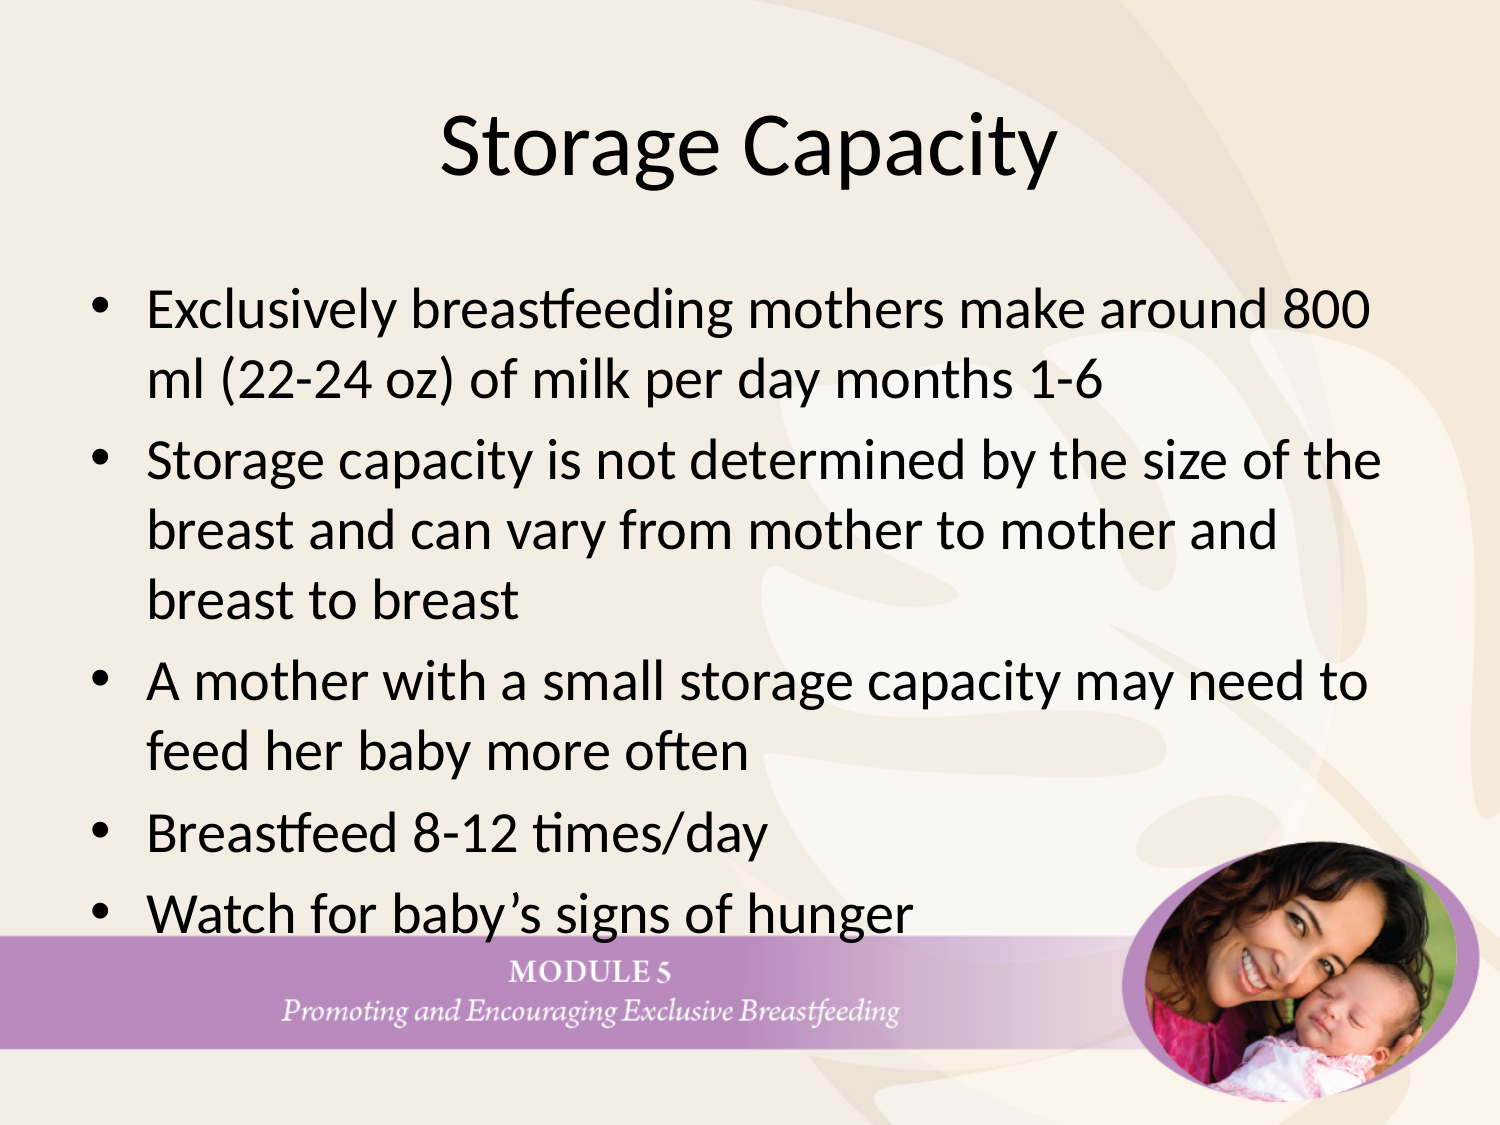

# Storage Capacity
Exclusively breastfeeding mothers make around 800 ml (22-24 oz) of milk per day months 1-6
Storage capacity is not determined by the size of the breast and can vary from mother to mother and breast to breast
A mother with a small storage capacity may need to feed her baby more often
Breastfeed 8-12 times/day
Watch for baby’s signs of hunger